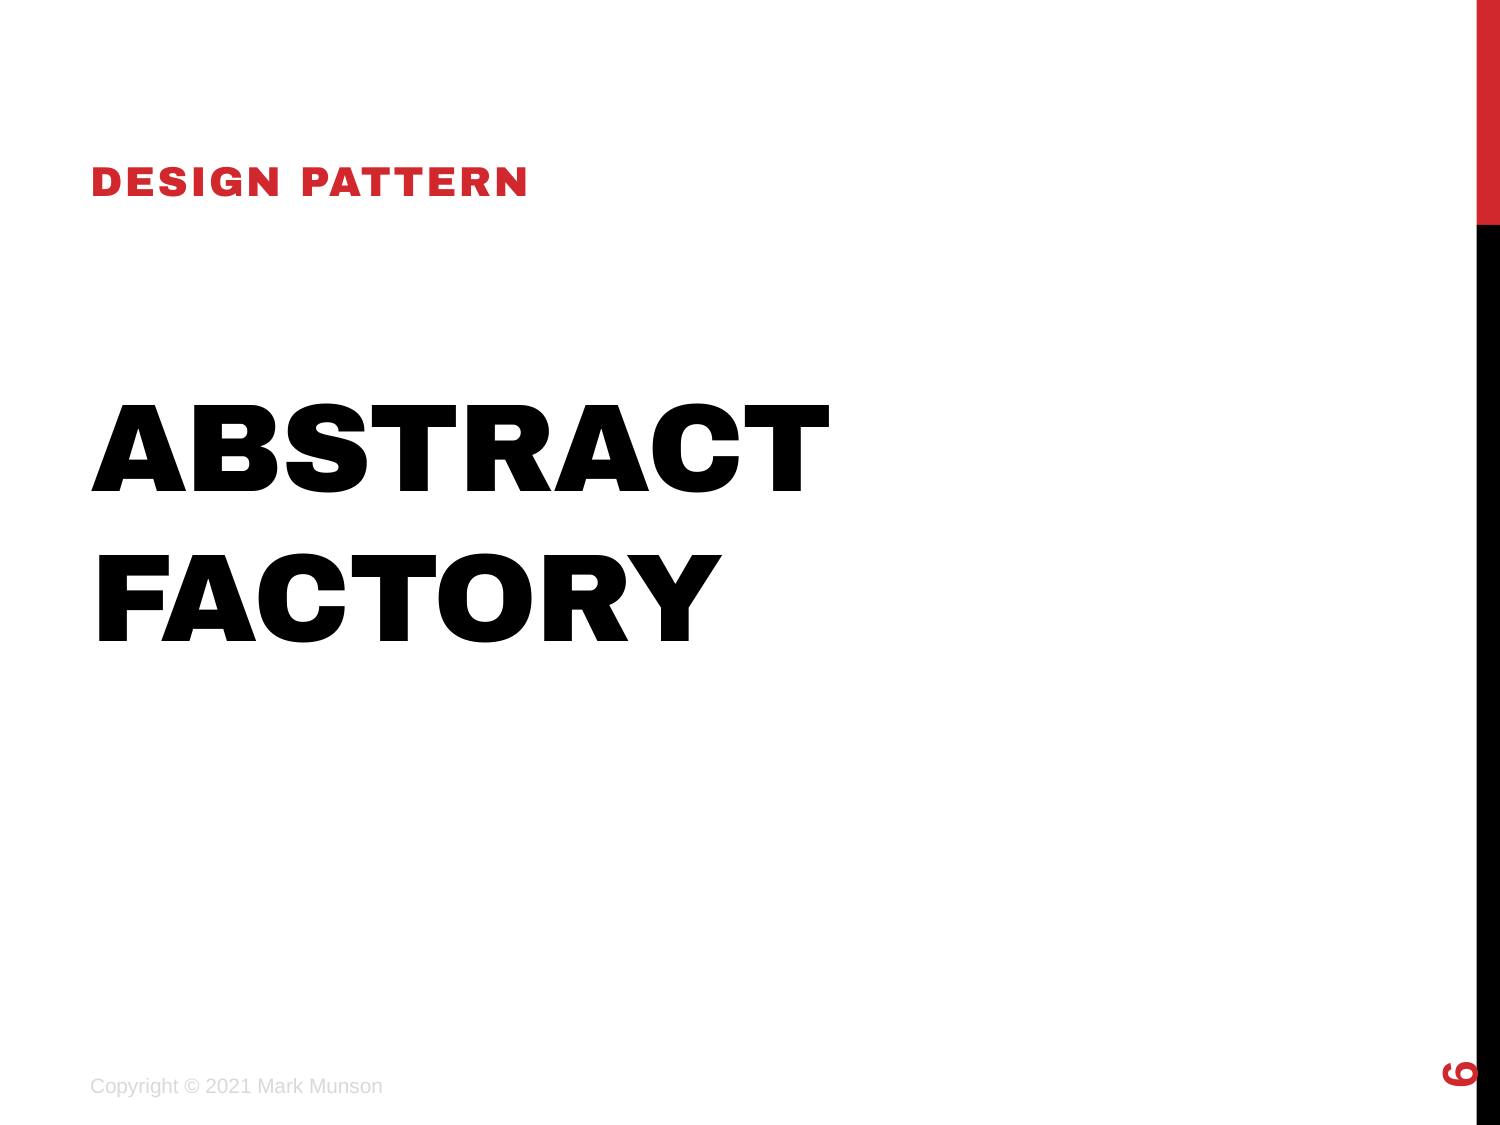

Design Pattern
# ABstract Factory
6
Copyright © 2021 Mark Munson